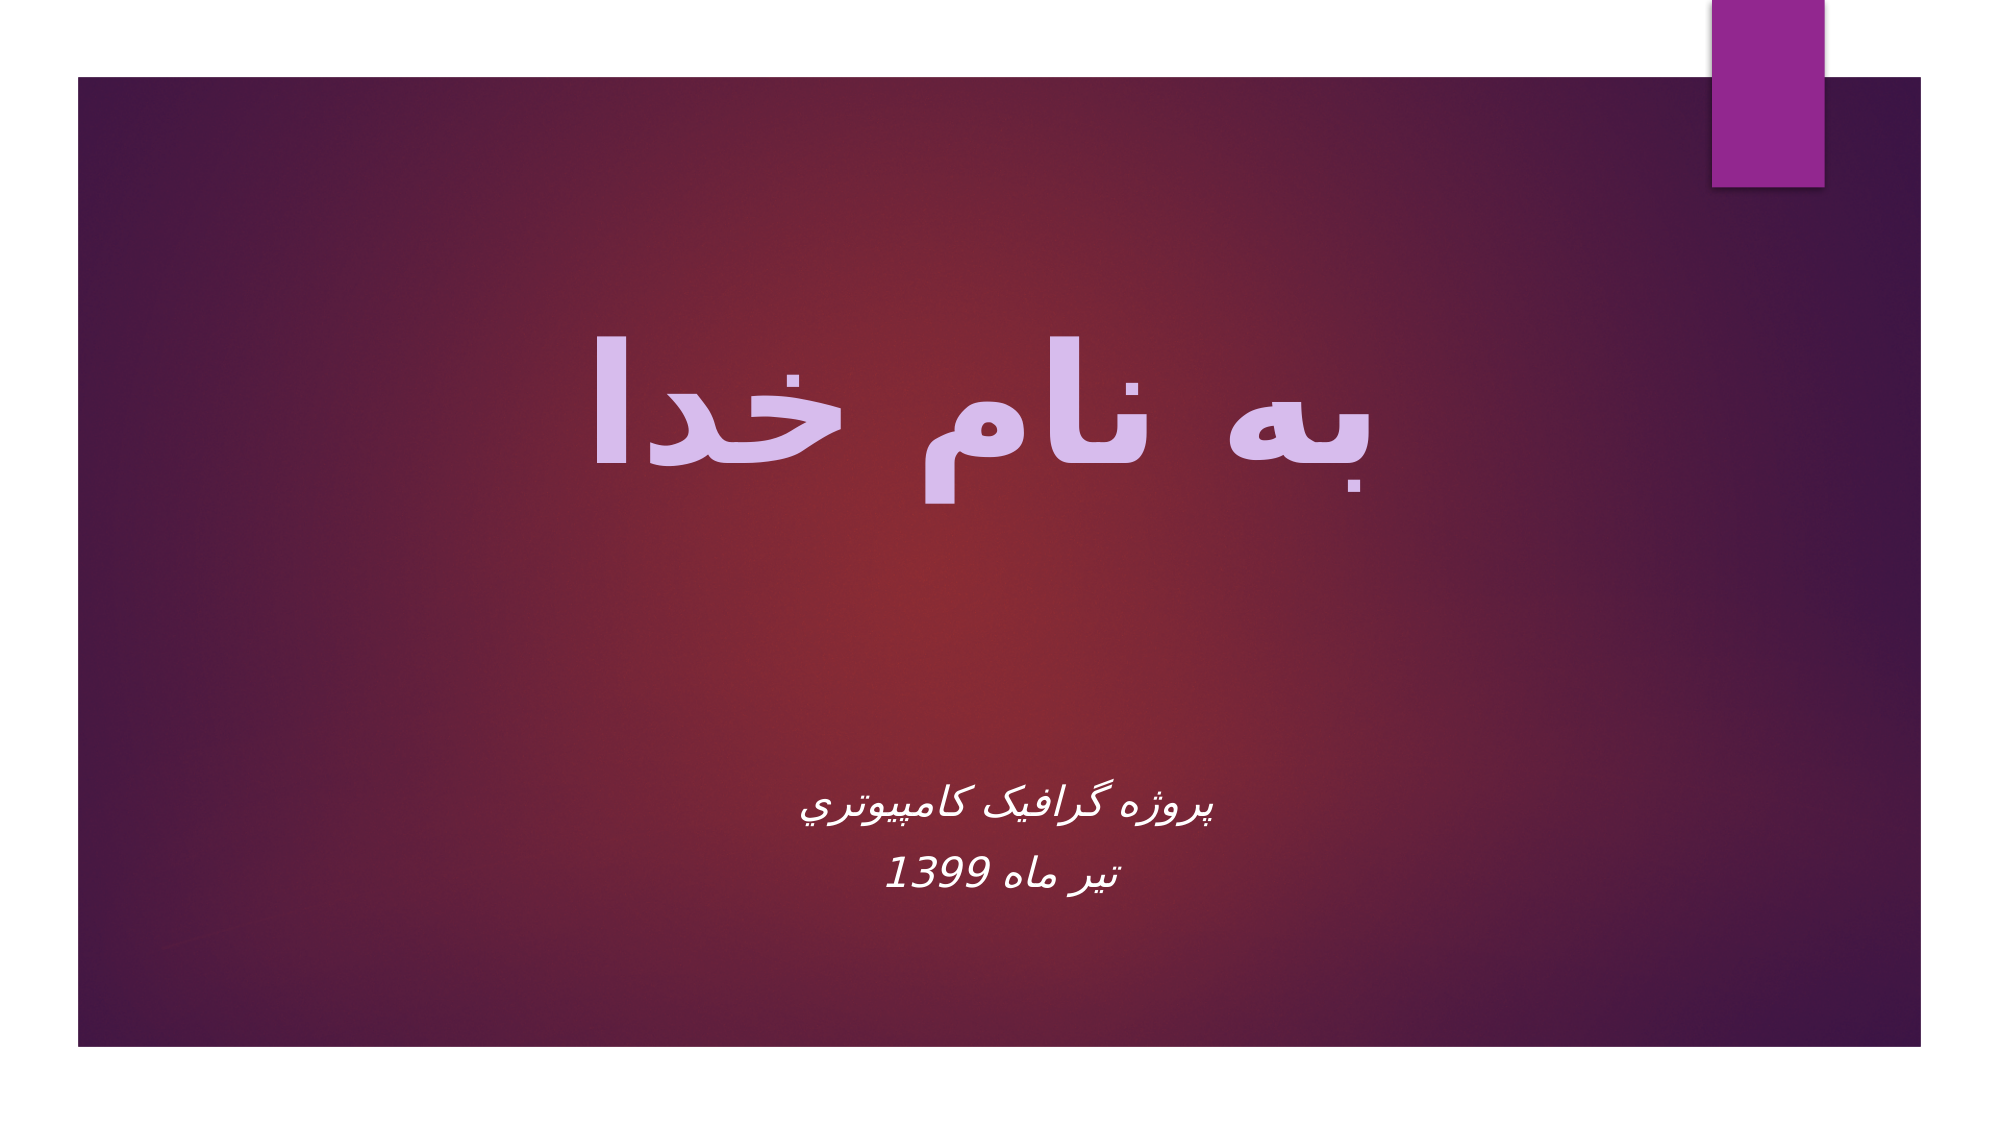

# به نام خدا
پروژه گرافيک کامپيوتري
تير ماه 1399